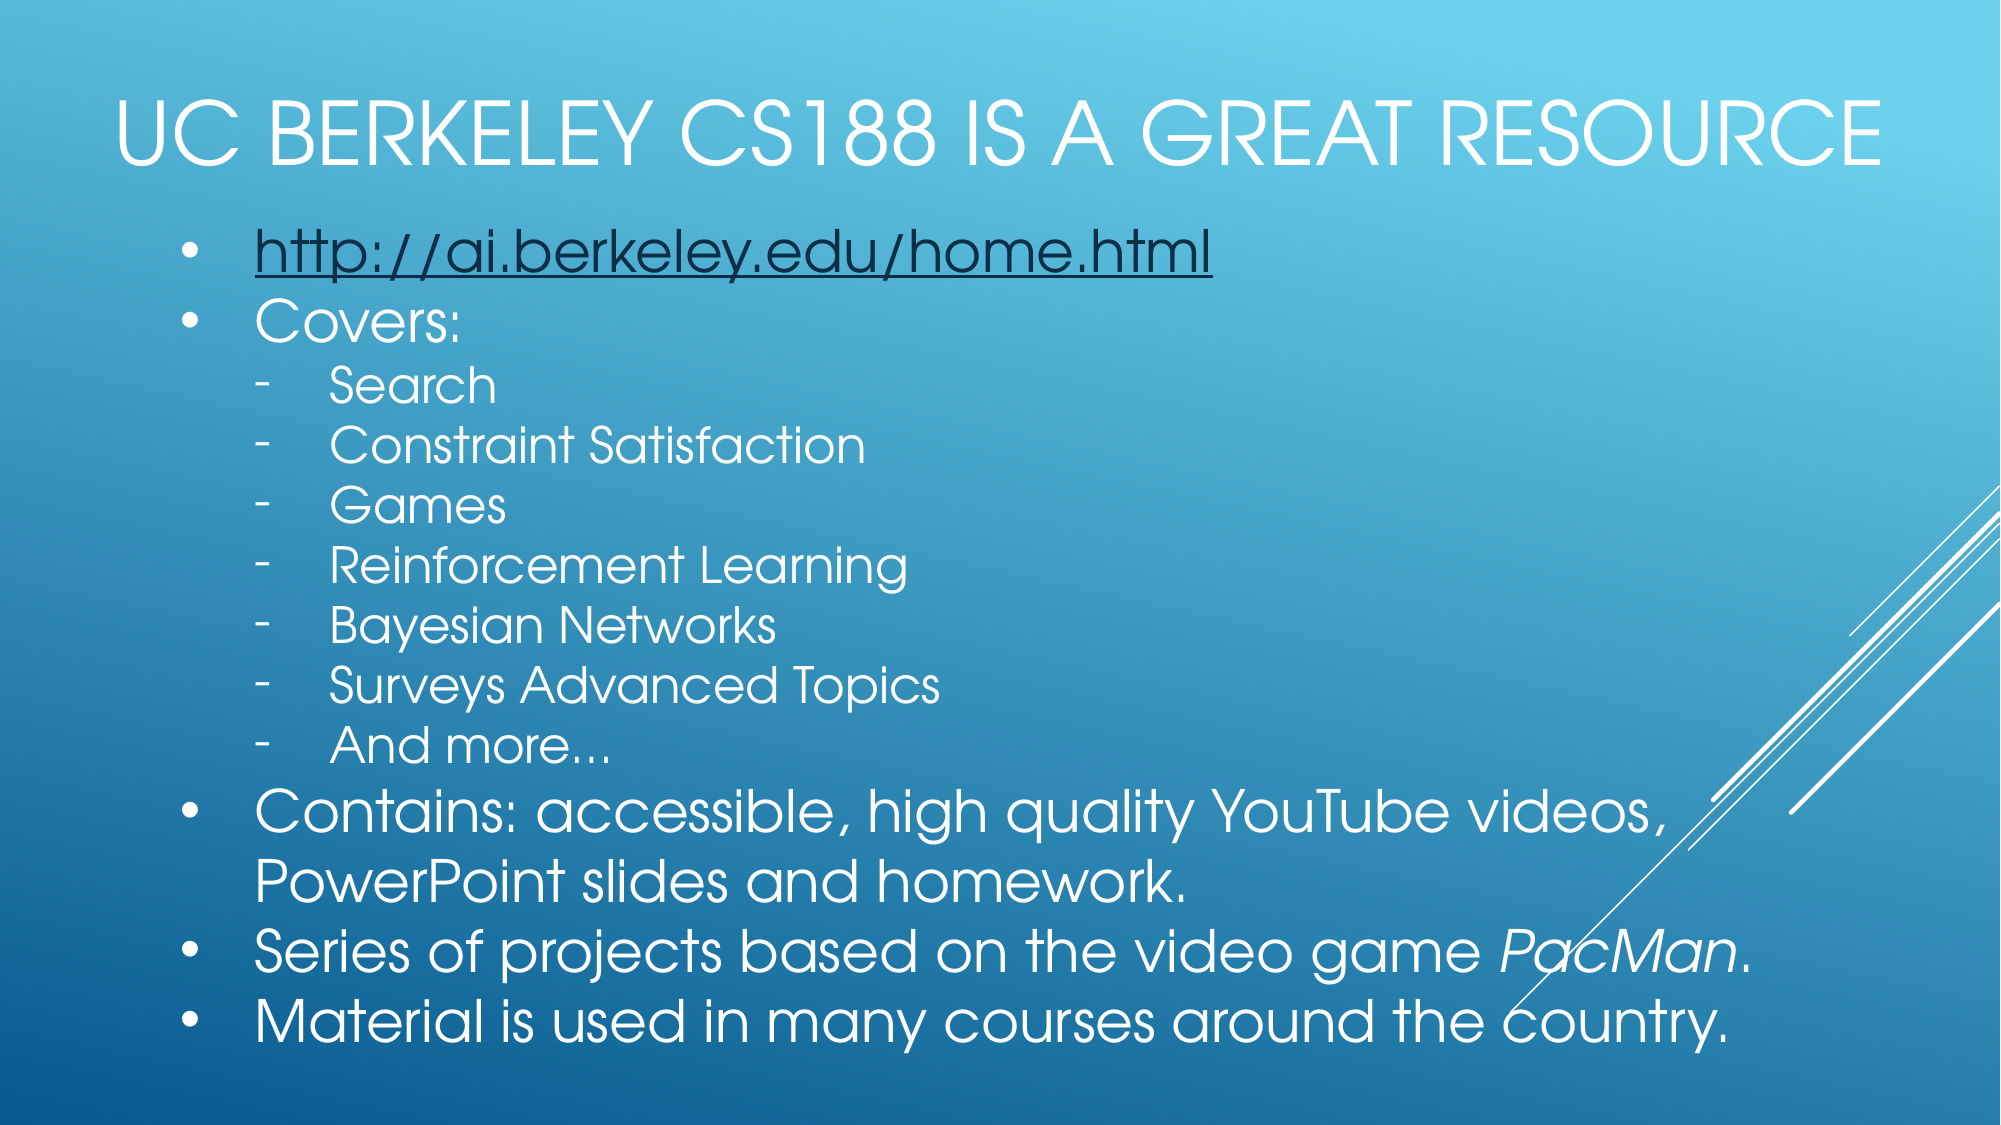

# UC Berkeley CS188 is a great resource
http://ai.berkeley.edu/home.html
Covers:
Search
Constraint Satisfaction
Games
Reinforcement Learning
Bayesian Networks
Surveys Advanced Topics
And more…
Contains: accessible, high quality YouTube videos, PowerPoint slides and homework.
Series of projects based on the video game PacMan.
Material is used in many courses around the country.